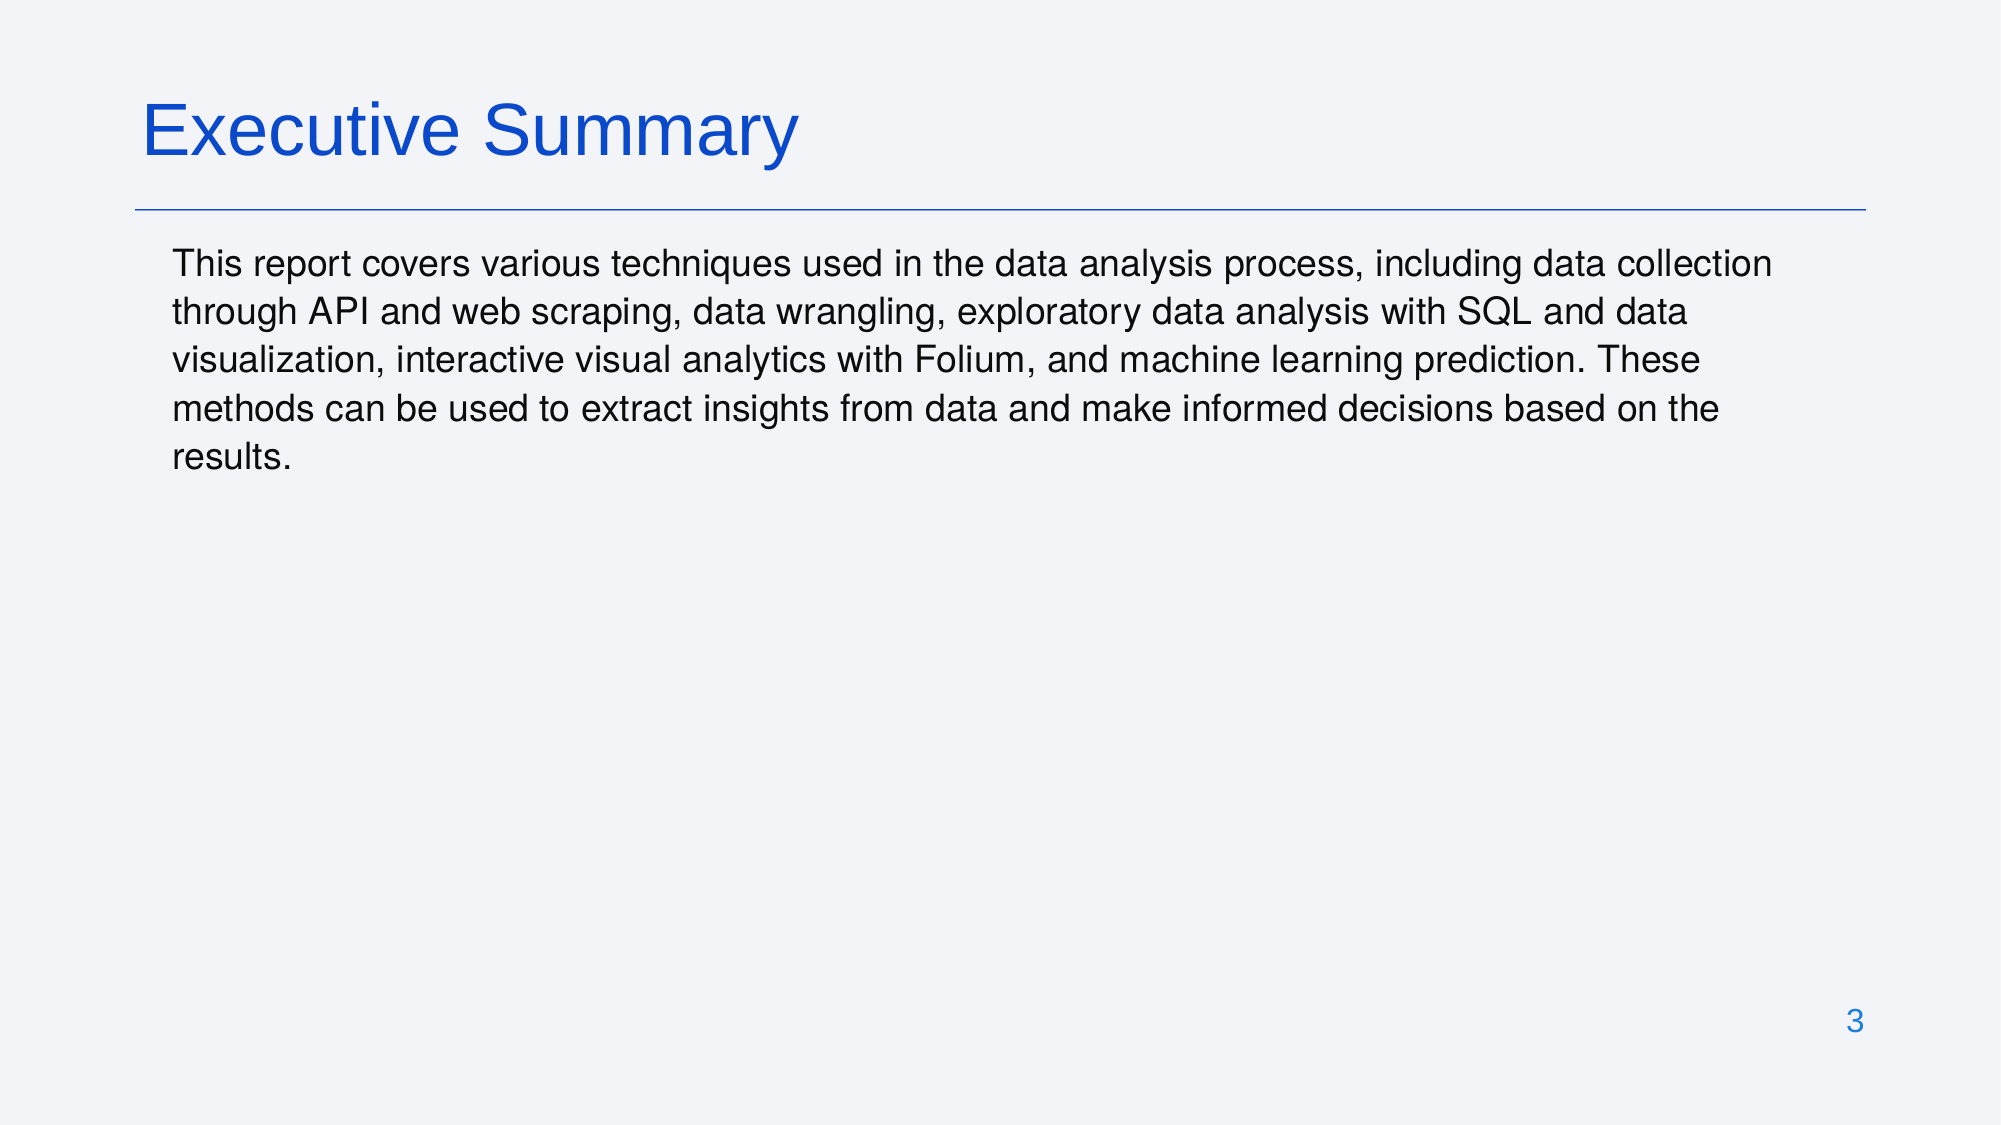

Executive Summary
This report covers various techniques used in the data analysis process, including data collection through API and web scraping, data wrangling, exploratory data analysis with SQL and data visualization, interactive visual analytics with Folium, and machine learning prediction. These methods can be used to extract insights from data and make informed decisions based on the results.
3